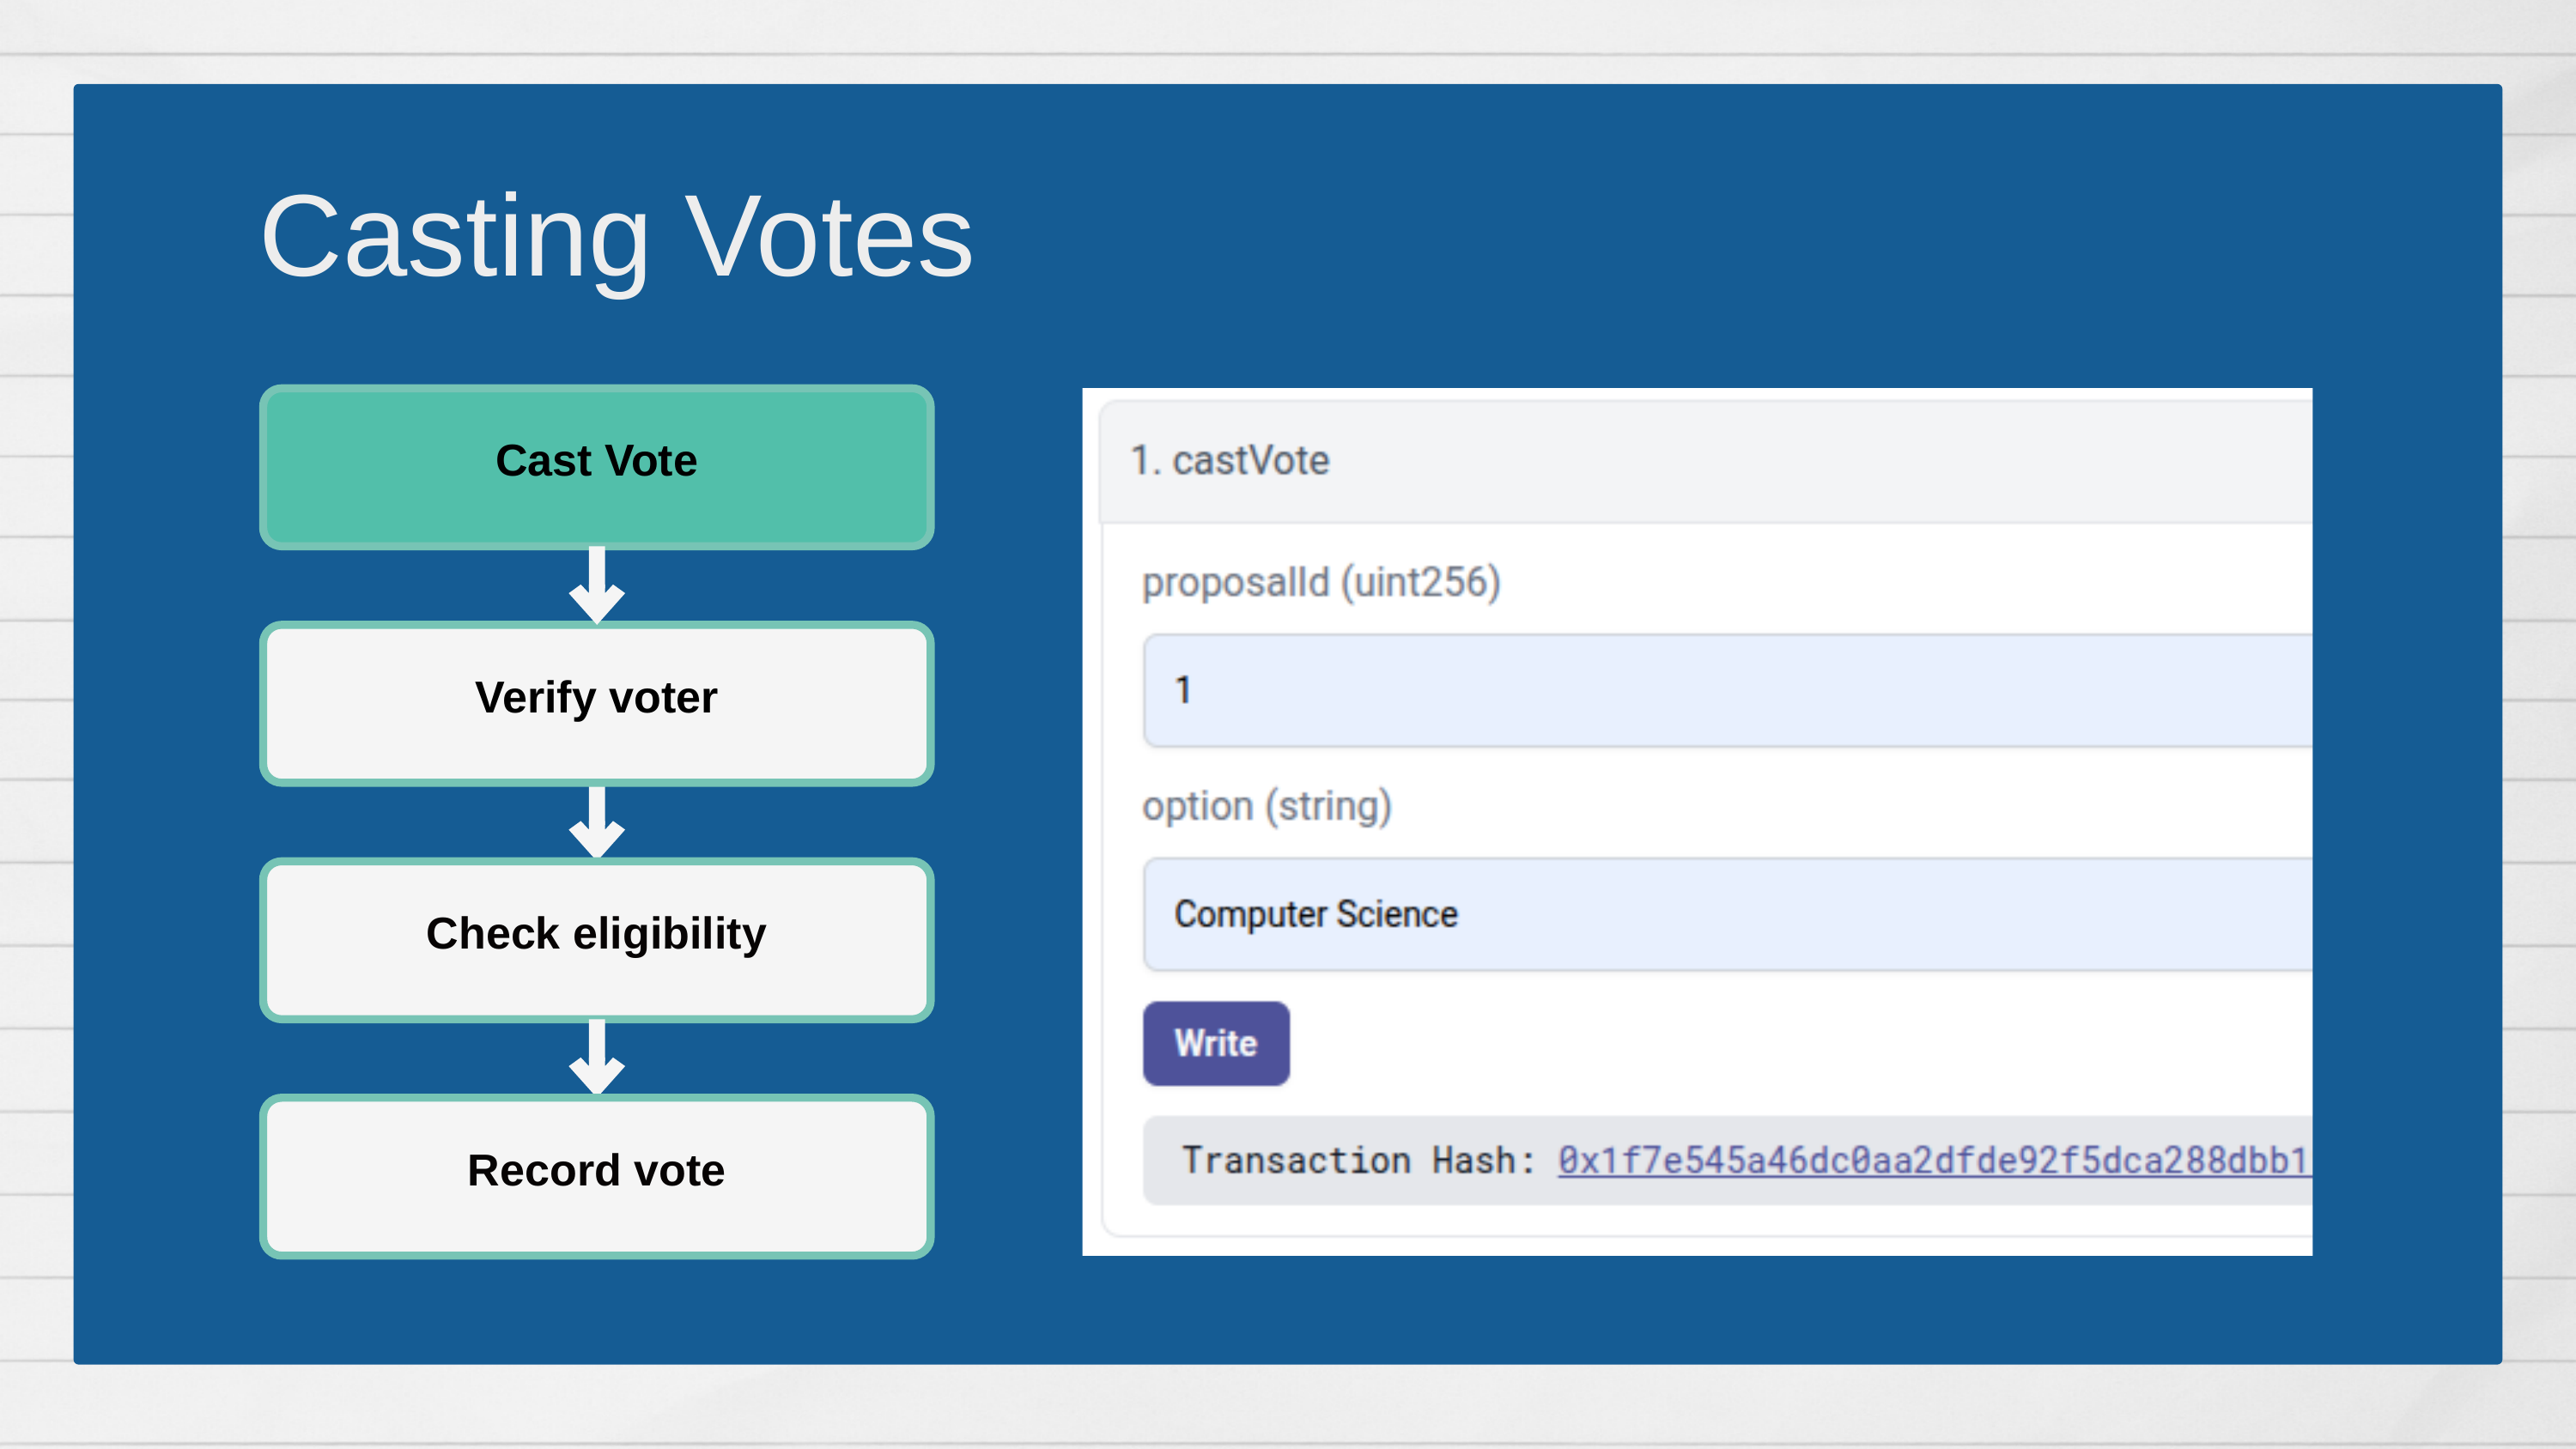

Casting Votes

Cast Vote

Verify voter

Check eligibility

Record vote